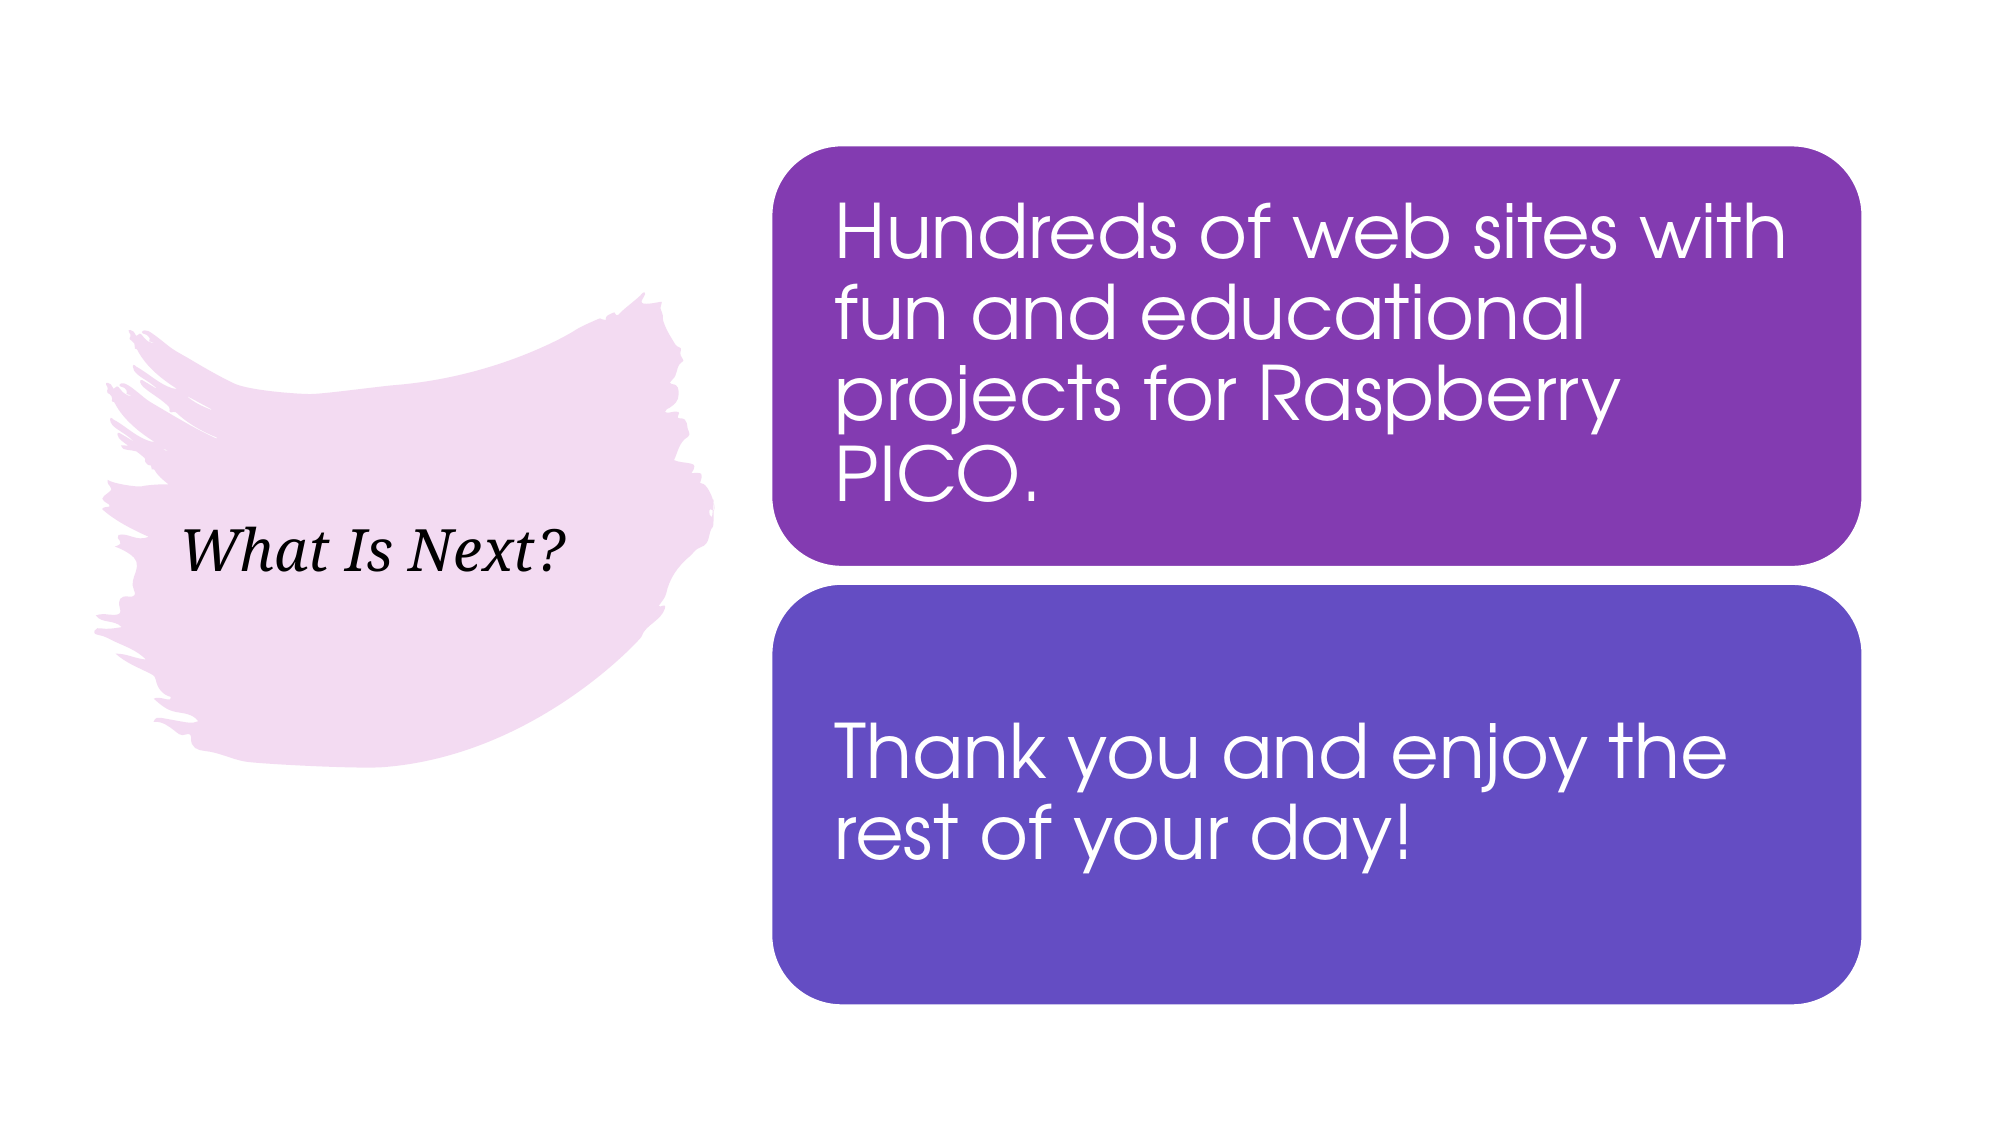

Hundreds of web sites with fun and educational projects for Raspberry PICO.
Thank you and enjoy the rest of your day!

# What Is Next?